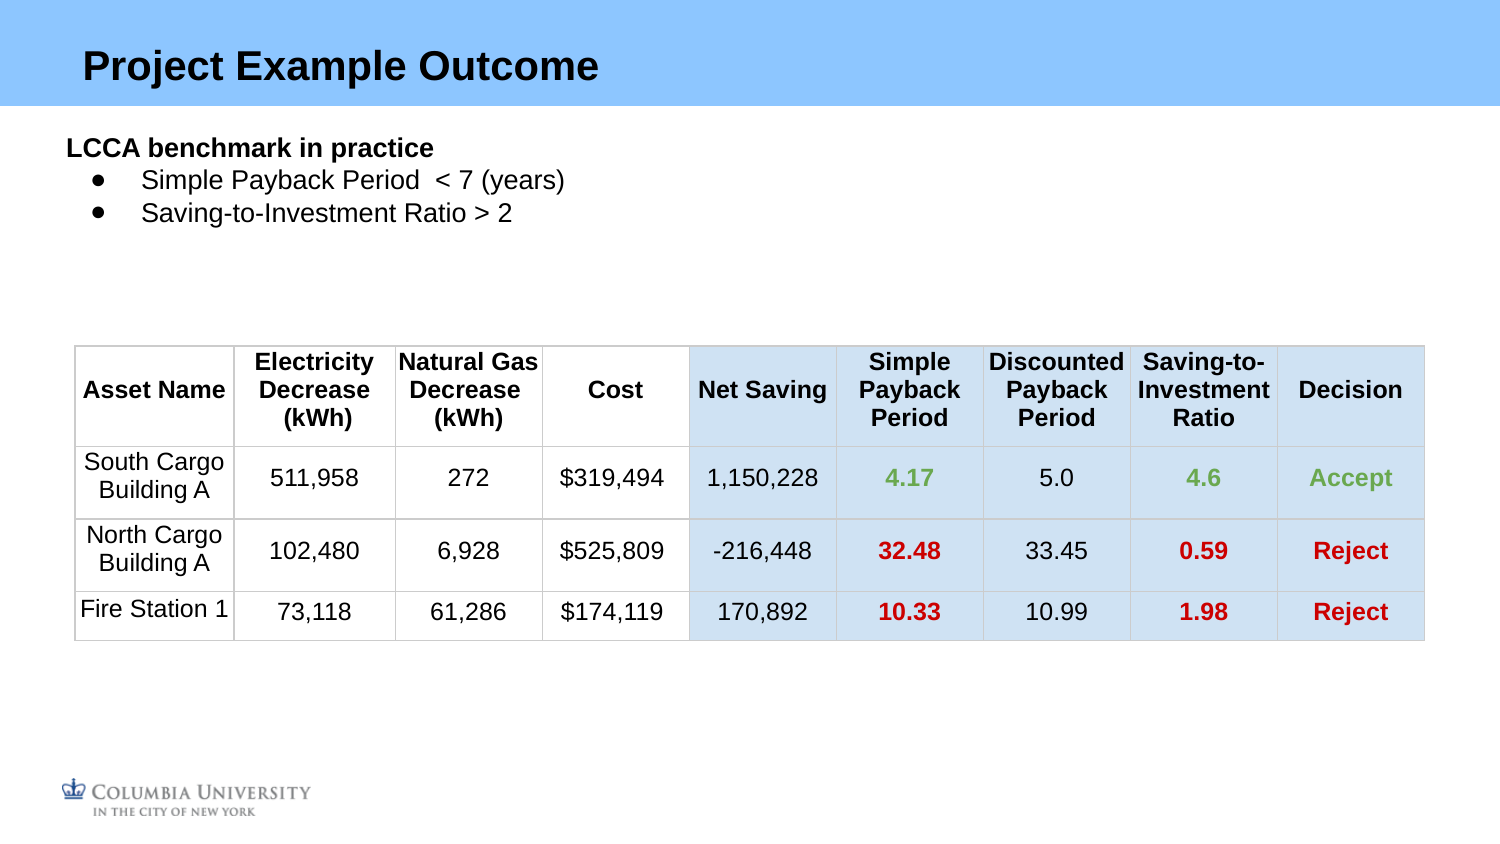

# Project Example Outcome
LCCA benchmark in practice
Simple Payback Period  < 7 (years)
Saving-to-Investment Ratio > 2
| Asset Name | Electricity Decrease (kWh) | Natural Gas Decrease (kWh) | Cost | Net Saving | Simple Payback Period | Discounted Payback Period | Saving-to-Investment Ratio | Decision |
| --- | --- | --- | --- | --- | --- | --- | --- | --- |
| South Cargo Building A | 511,958 | 272 | $319,494 | 1,150,228 | 4.17 | 5.0 | 4.6 | Accept |
| North Cargo Building A | 102,480 | 6,928 | $525,809 | -216,448 | 32.48 | 33.45 | 0.59 | Reject |
| Fire Station 1 | 73,118 | 61,286 | $174,119 | 170,892 | 10.33 | 10.99 | 1.98 | Reject |